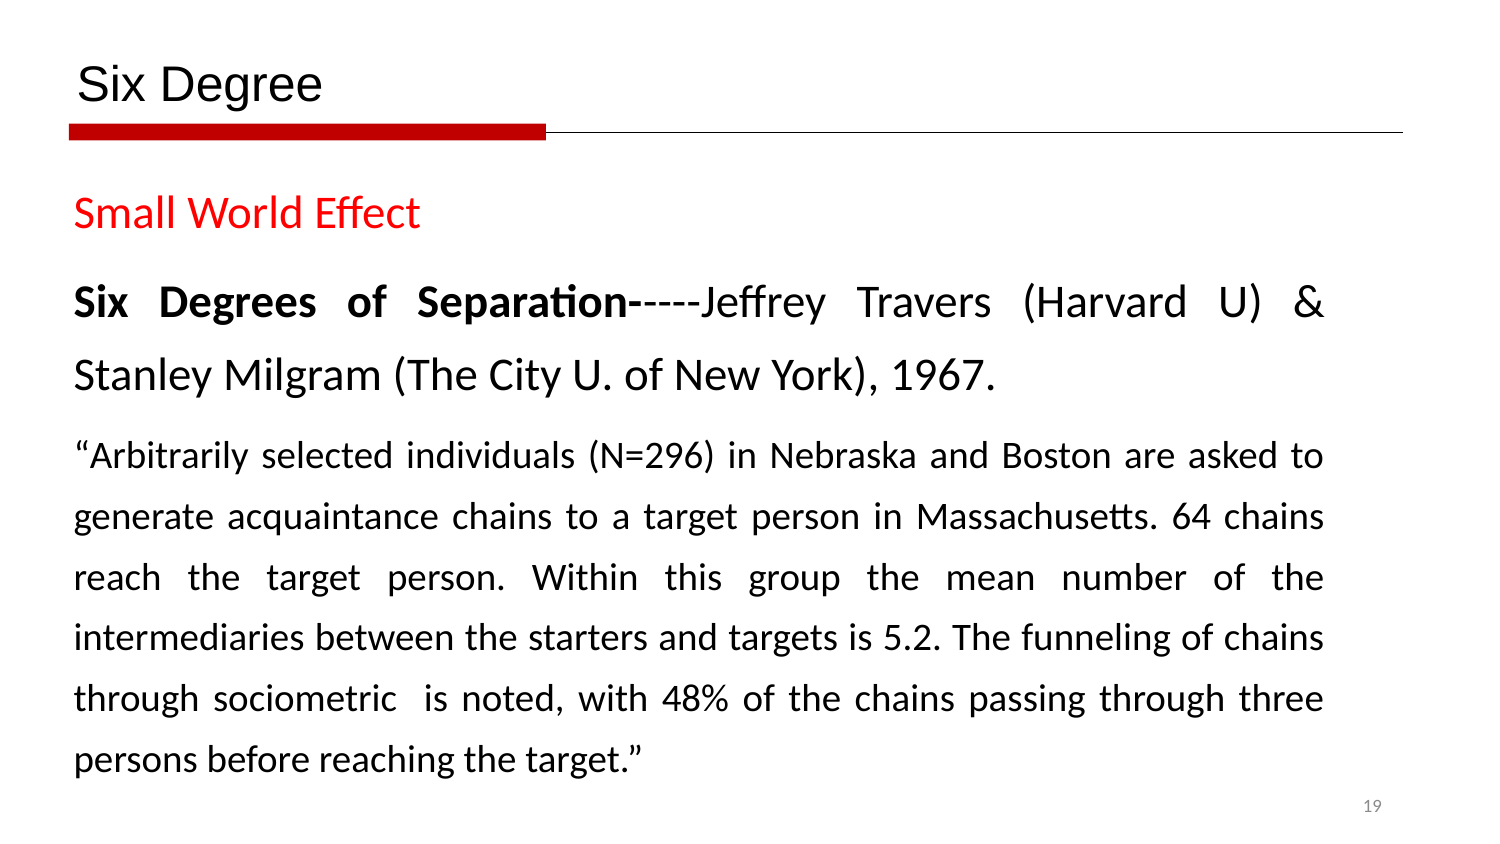

Six Degree

Small World Effect
Six Degrees of Separation-----Jeffrey Travers (Harvard U) & Stanley Milgram (The City U. of New York), 1967.
“Arbitrarily selected individuals (N=296) in Nebraska and Boston are asked to generate acquaintance chains to a target person in Massachusetts. 64 chains reach the target person. Within this group the mean number of the intermediaries between the starters and targets is 5.2. The funneling of chains through sociometric  is noted, with 48% of the chains passing through three persons before reaching the target.”

19